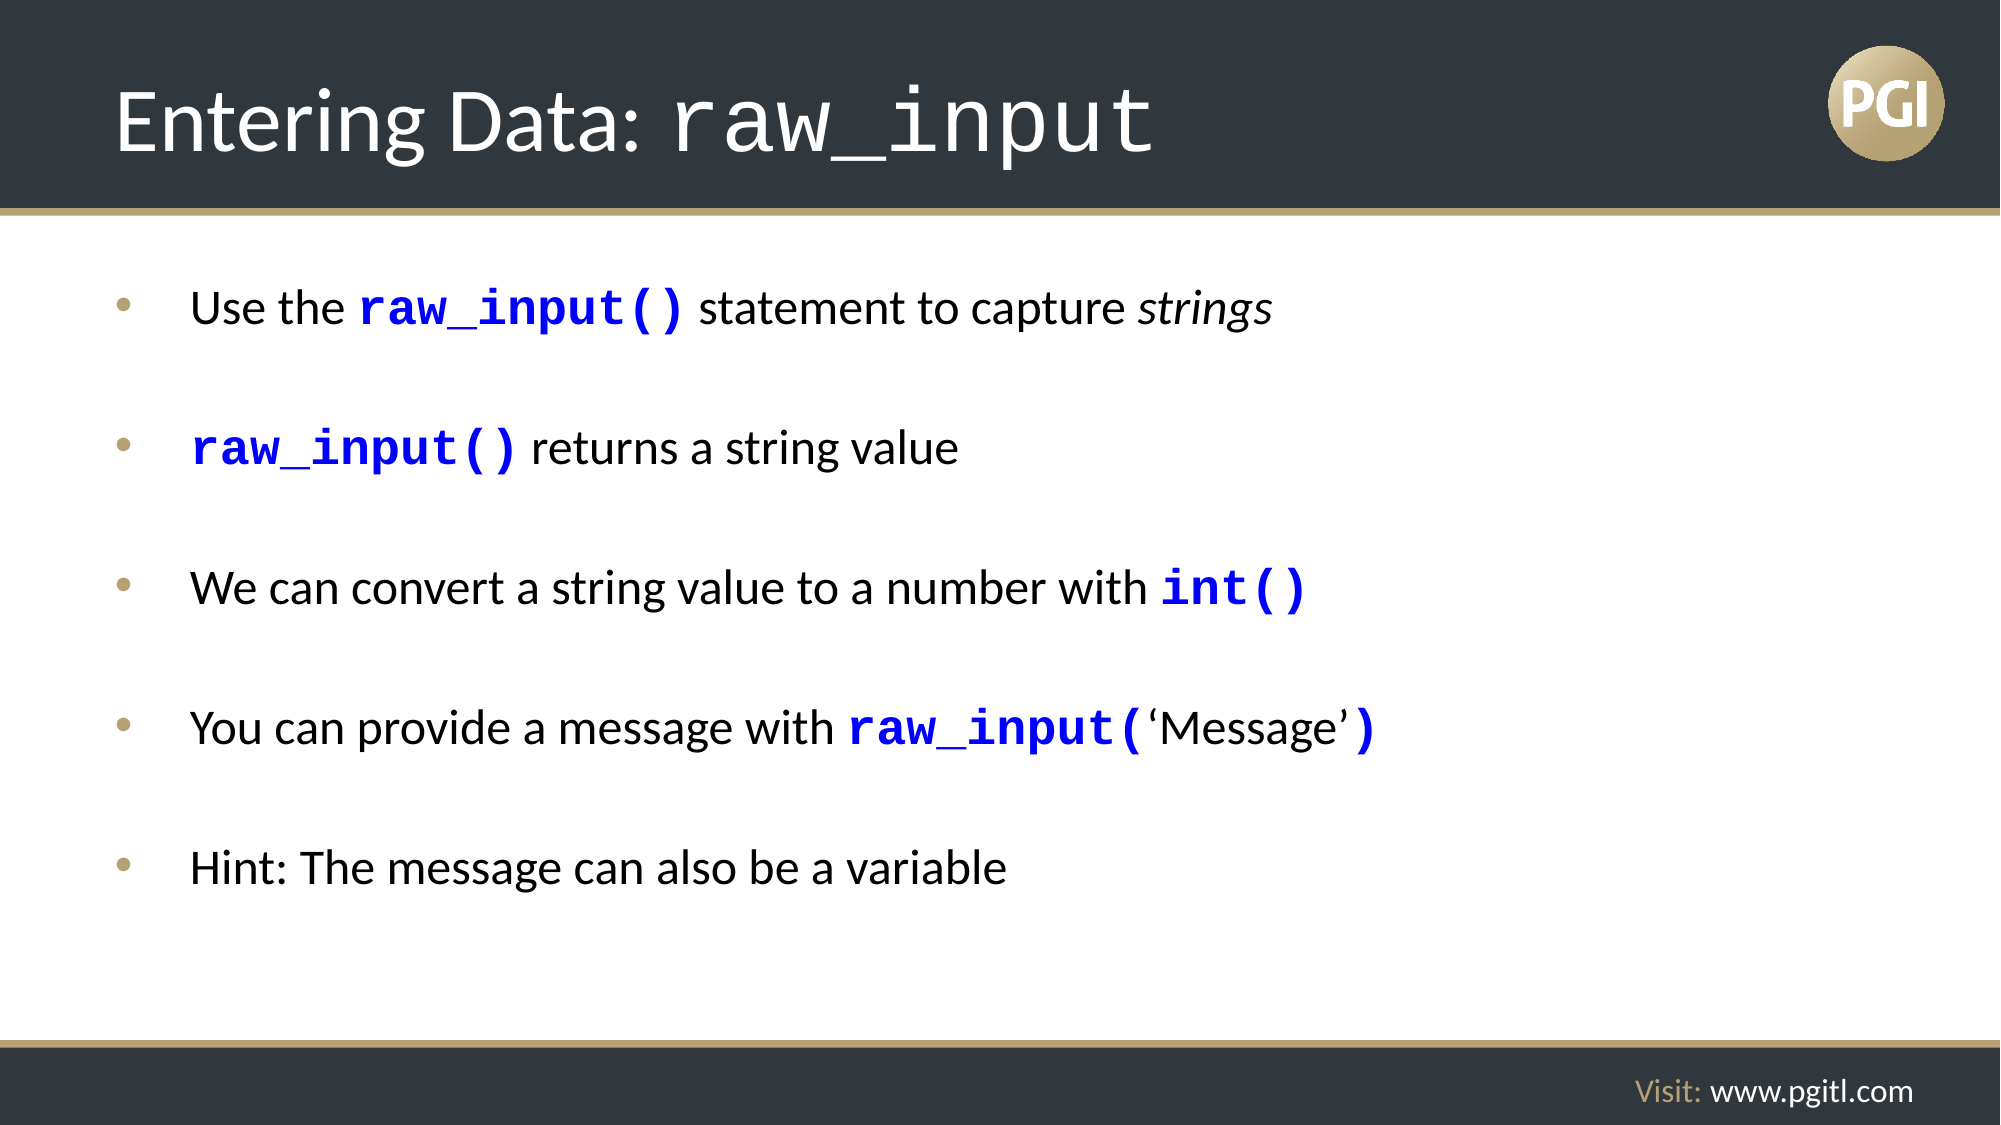

# Entering Data: raw_input
Use the raw_input() statement to capture strings

raw_input() returns a string value

We can convert a string value to a number with int()

You can provide a message with raw_input(‘Message’)

Hint: The message can also be a variable